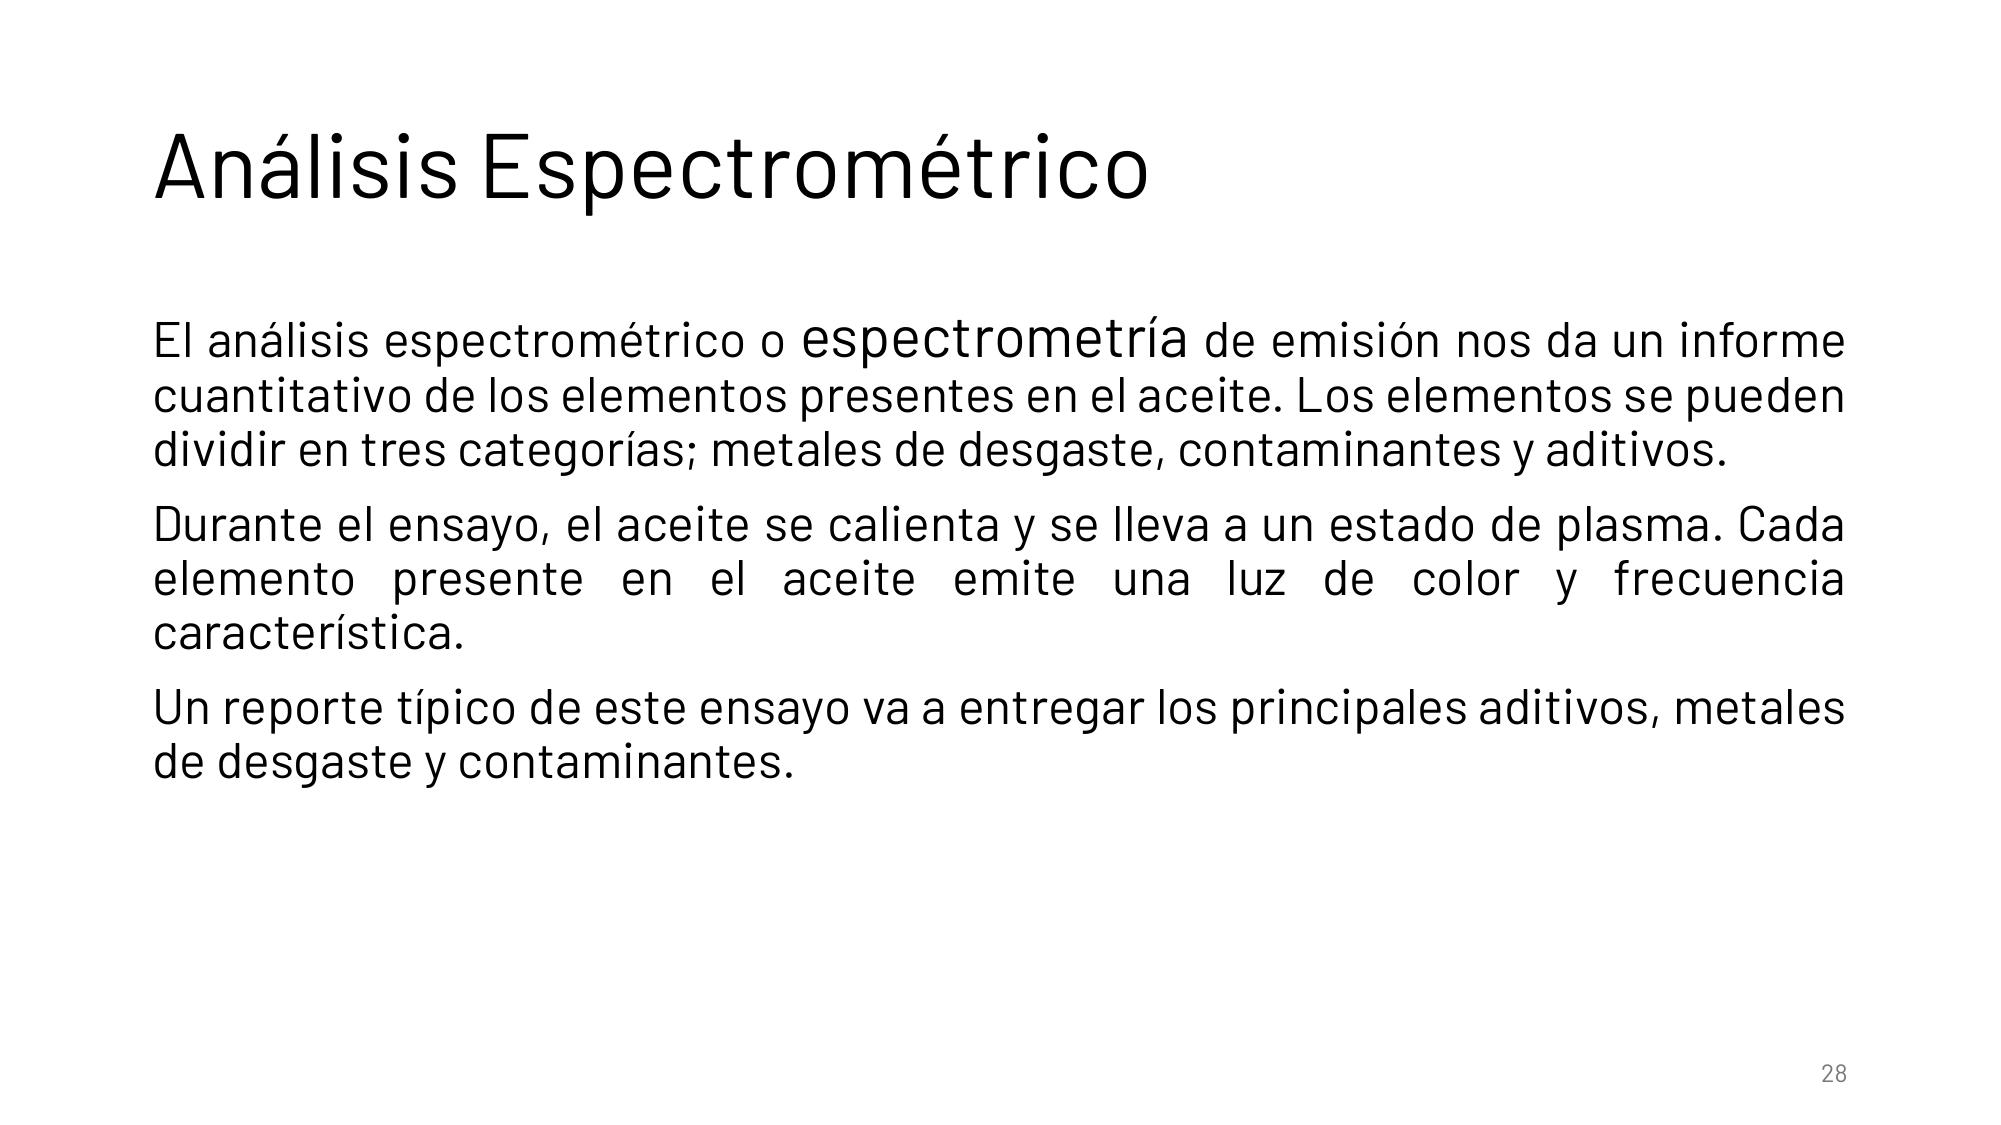

# Análisis Espectrométrico
El análisis espectrométrico o espectrometría de emisión nos da un informe cuantitativo de los elementos presentes en el aceite. Los elementos se pueden dividir en tres categorías; metales de desgaste, contaminantes y aditivos.
Durante el ensayo, el aceite se calienta y se lleva a un estado de plasma. Cada elemento presente en el aceite emite una luz de color y frecuencia característica.
Un reporte típico de este ensayo va a entregar los principales aditivos, metales de desgaste y contaminantes.

28